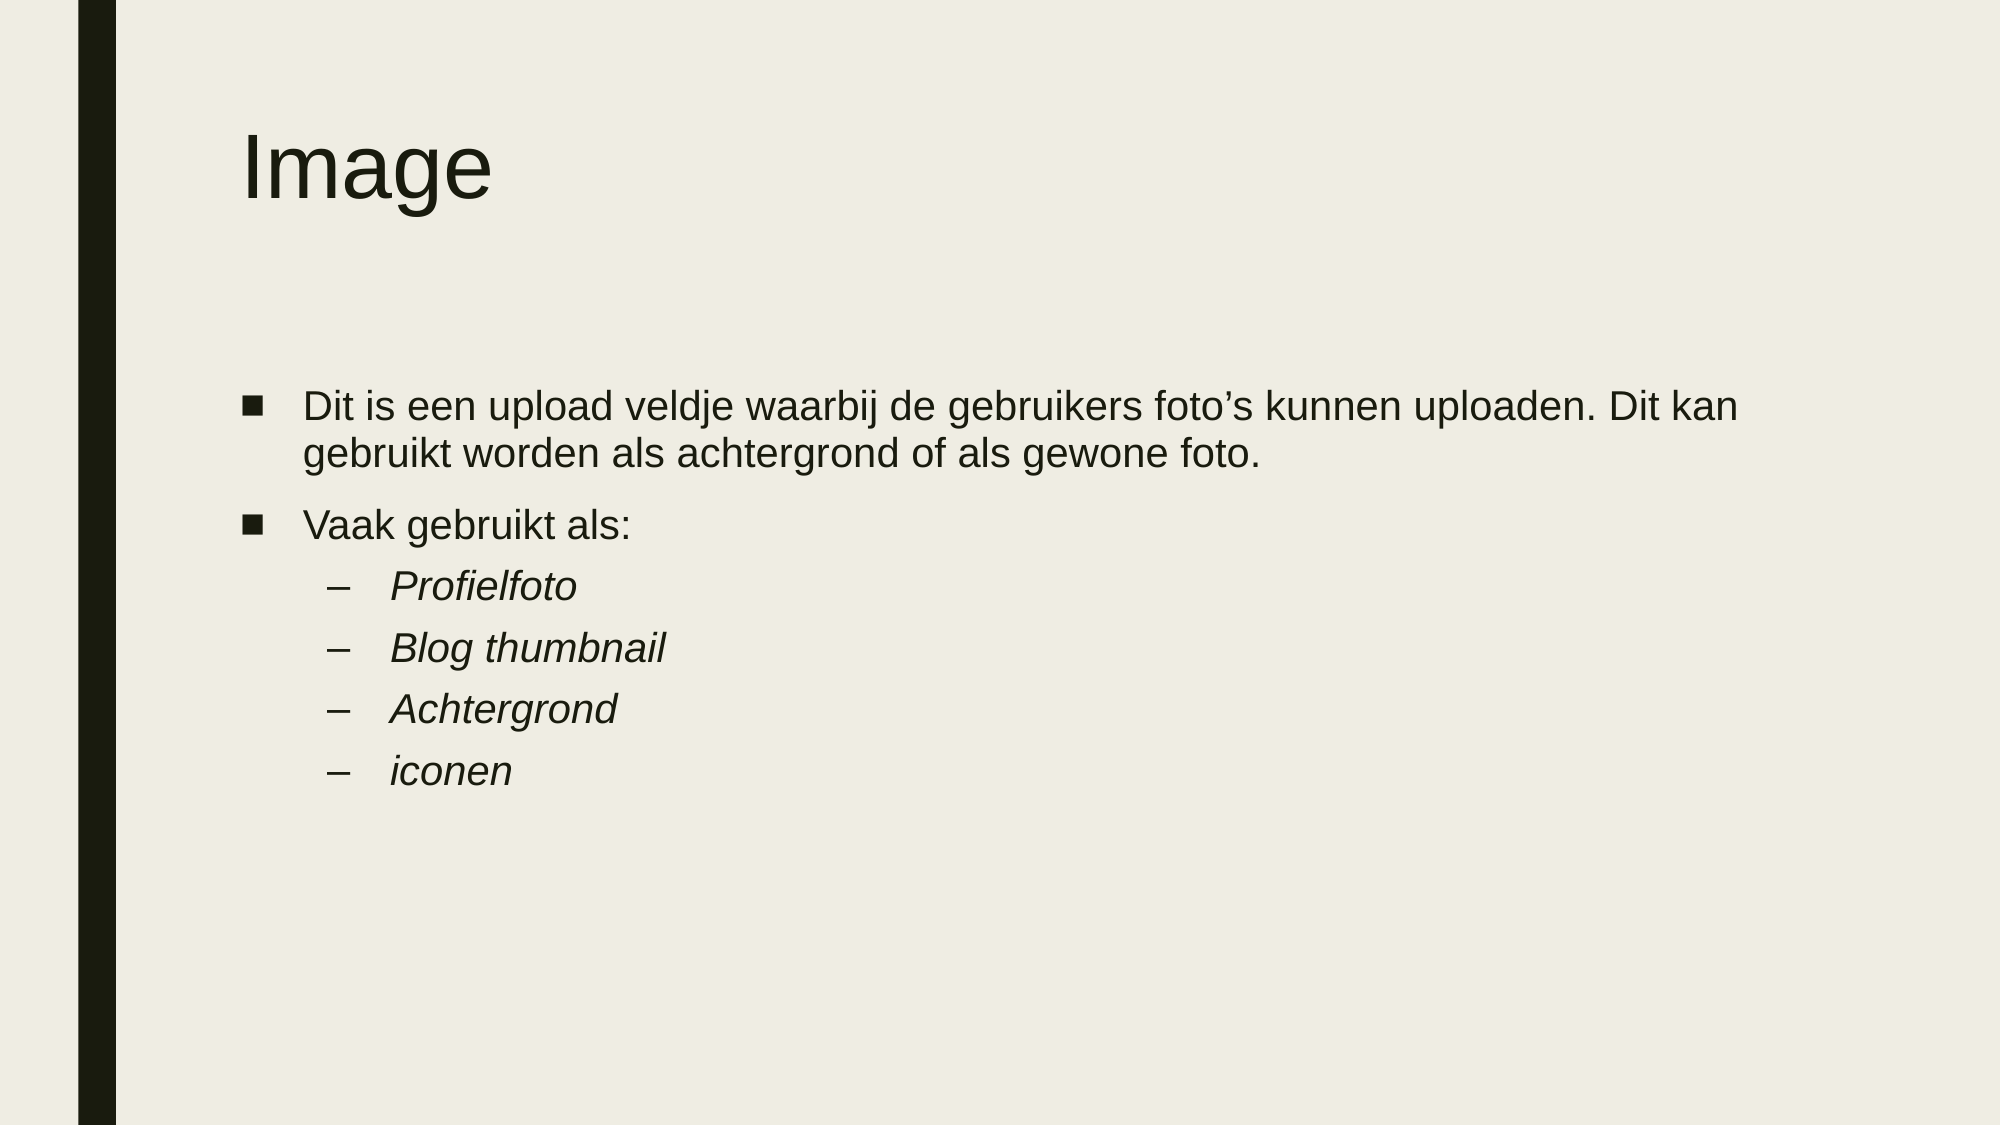

# Image
Dit is een upload veldje waarbij de gebruikers foto’s kunnen uploaden. Dit kan gebruikt worden als achtergrond of als gewone foto.
Vaak gebruikt als:
Profielfoto
Blog thumbnail
Achtergrond
iconen